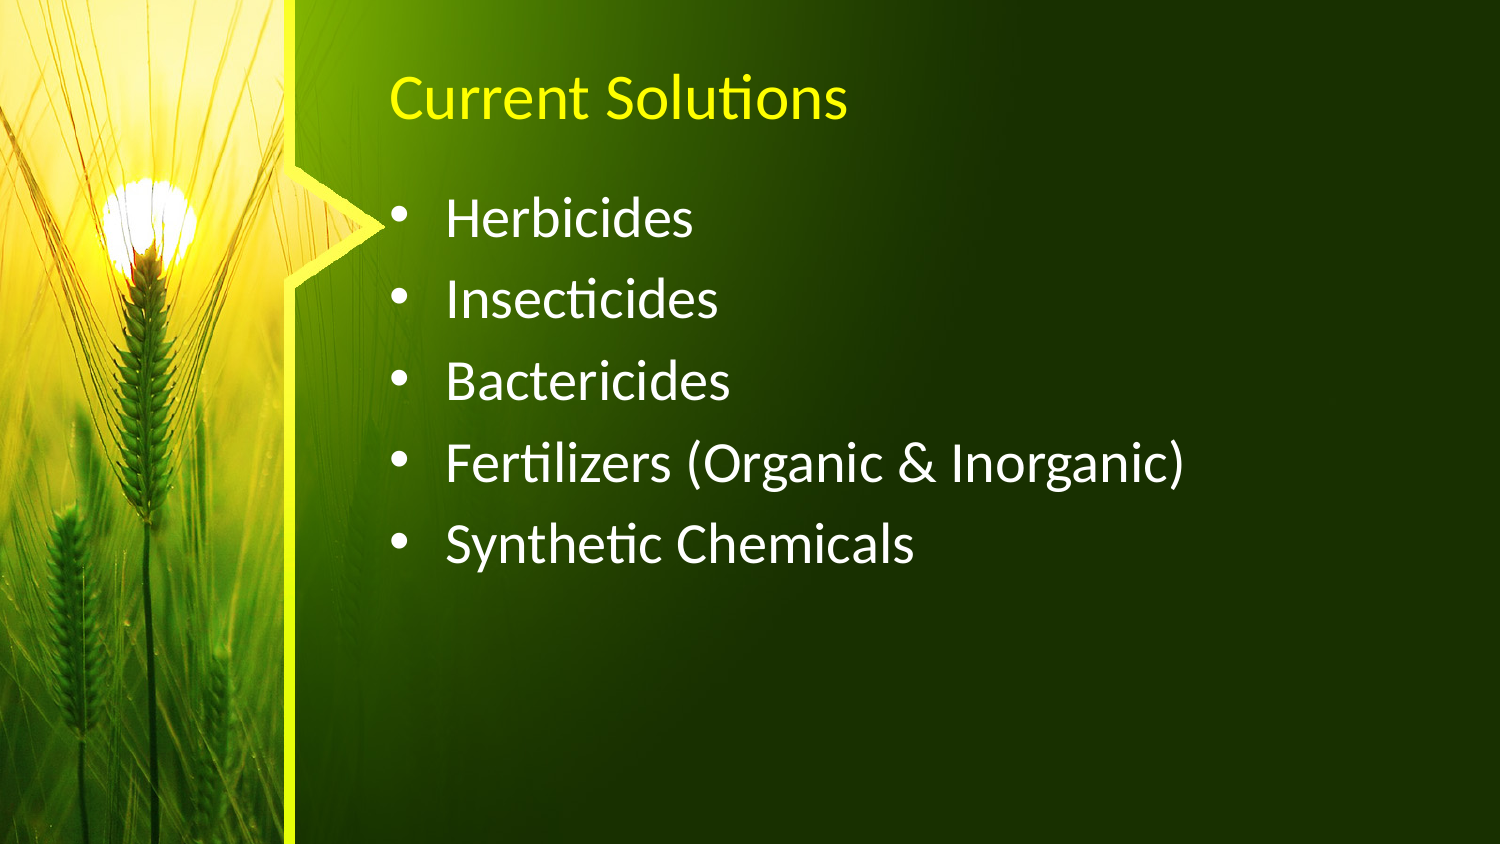

# Current Solutions
Herbicides
Insecticides
Bactericides
Fertilizers (Organic & Inorganic)
Synthetic Chemicals